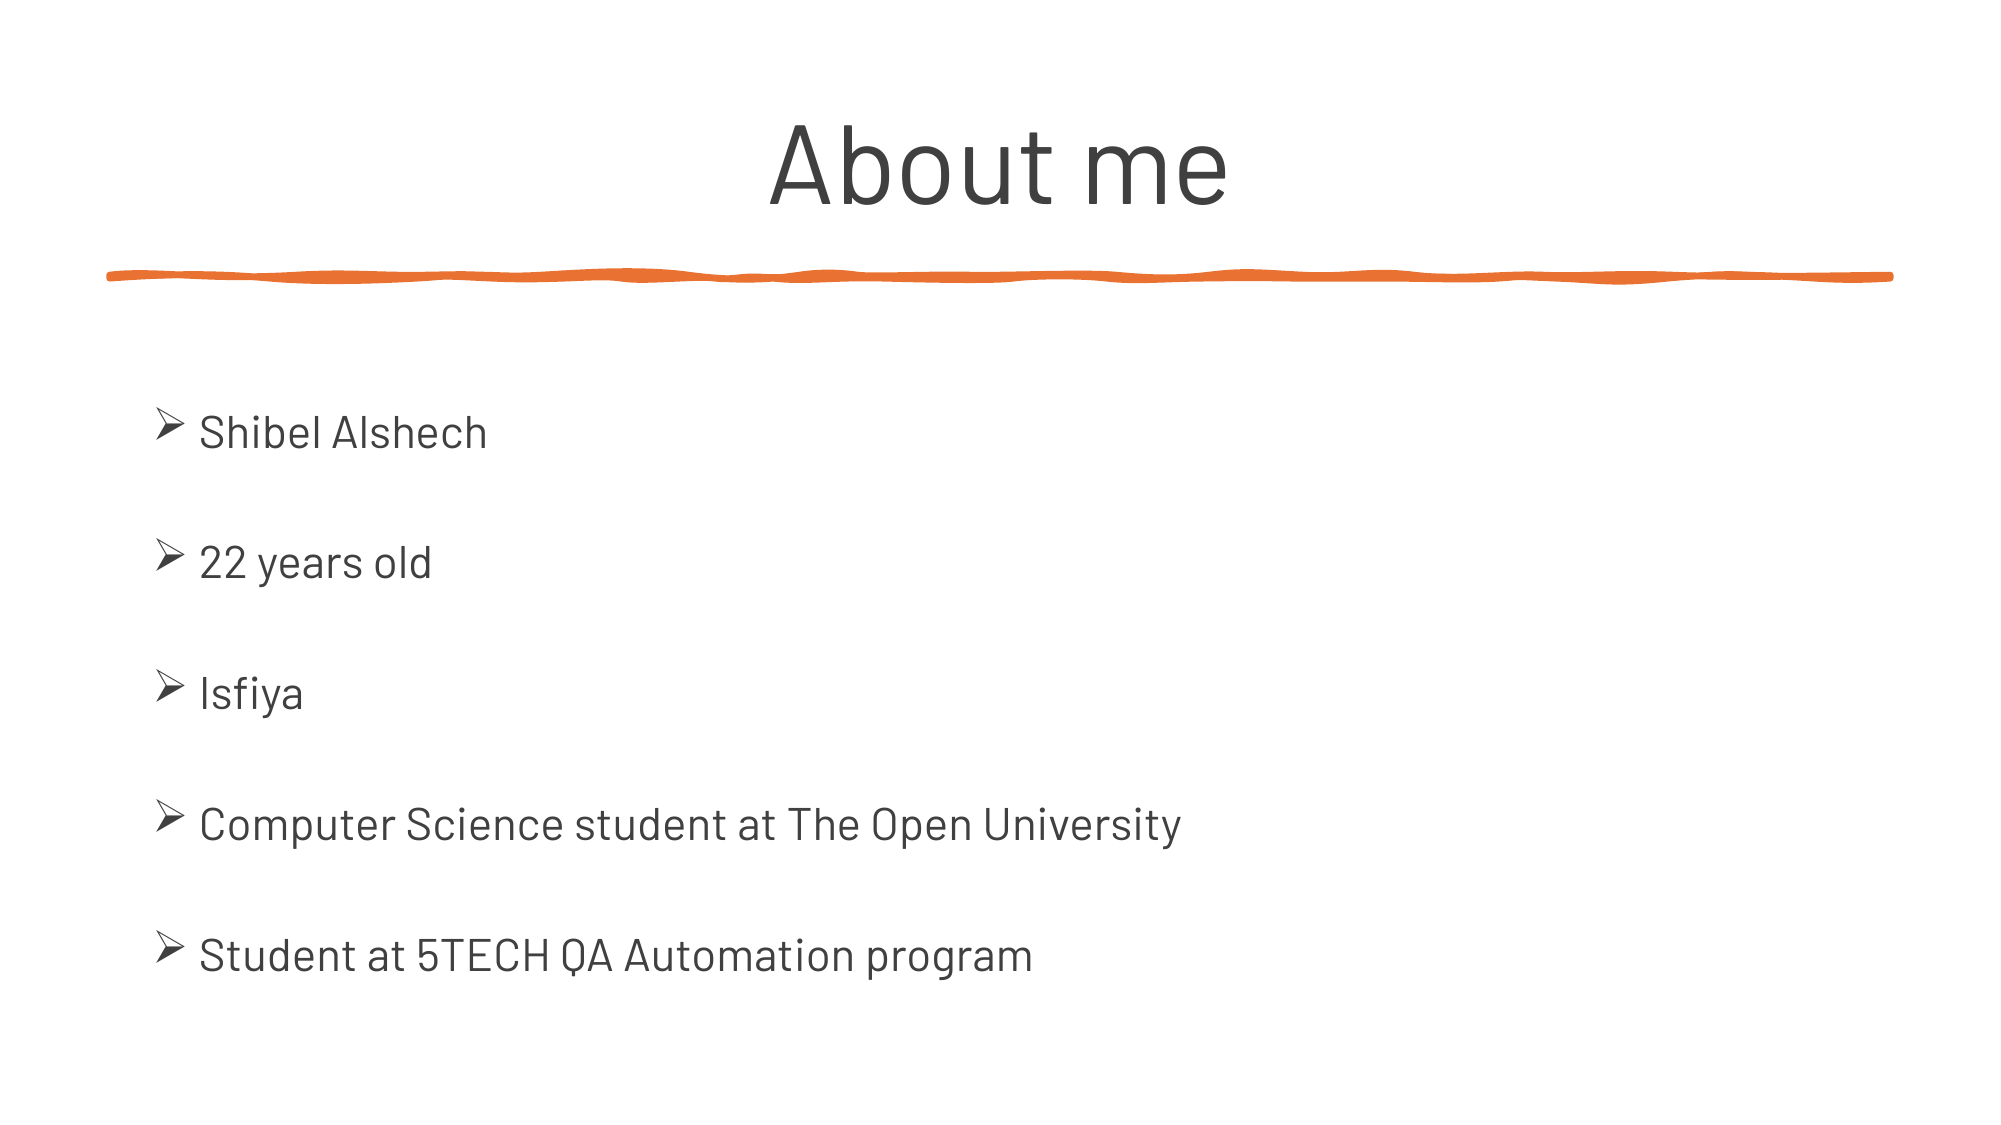

# About me

 Shibel Alshech
 22 years old
 Isfiya
 Computer Science student at The Open University
 Student at 5TECH QA Automation program